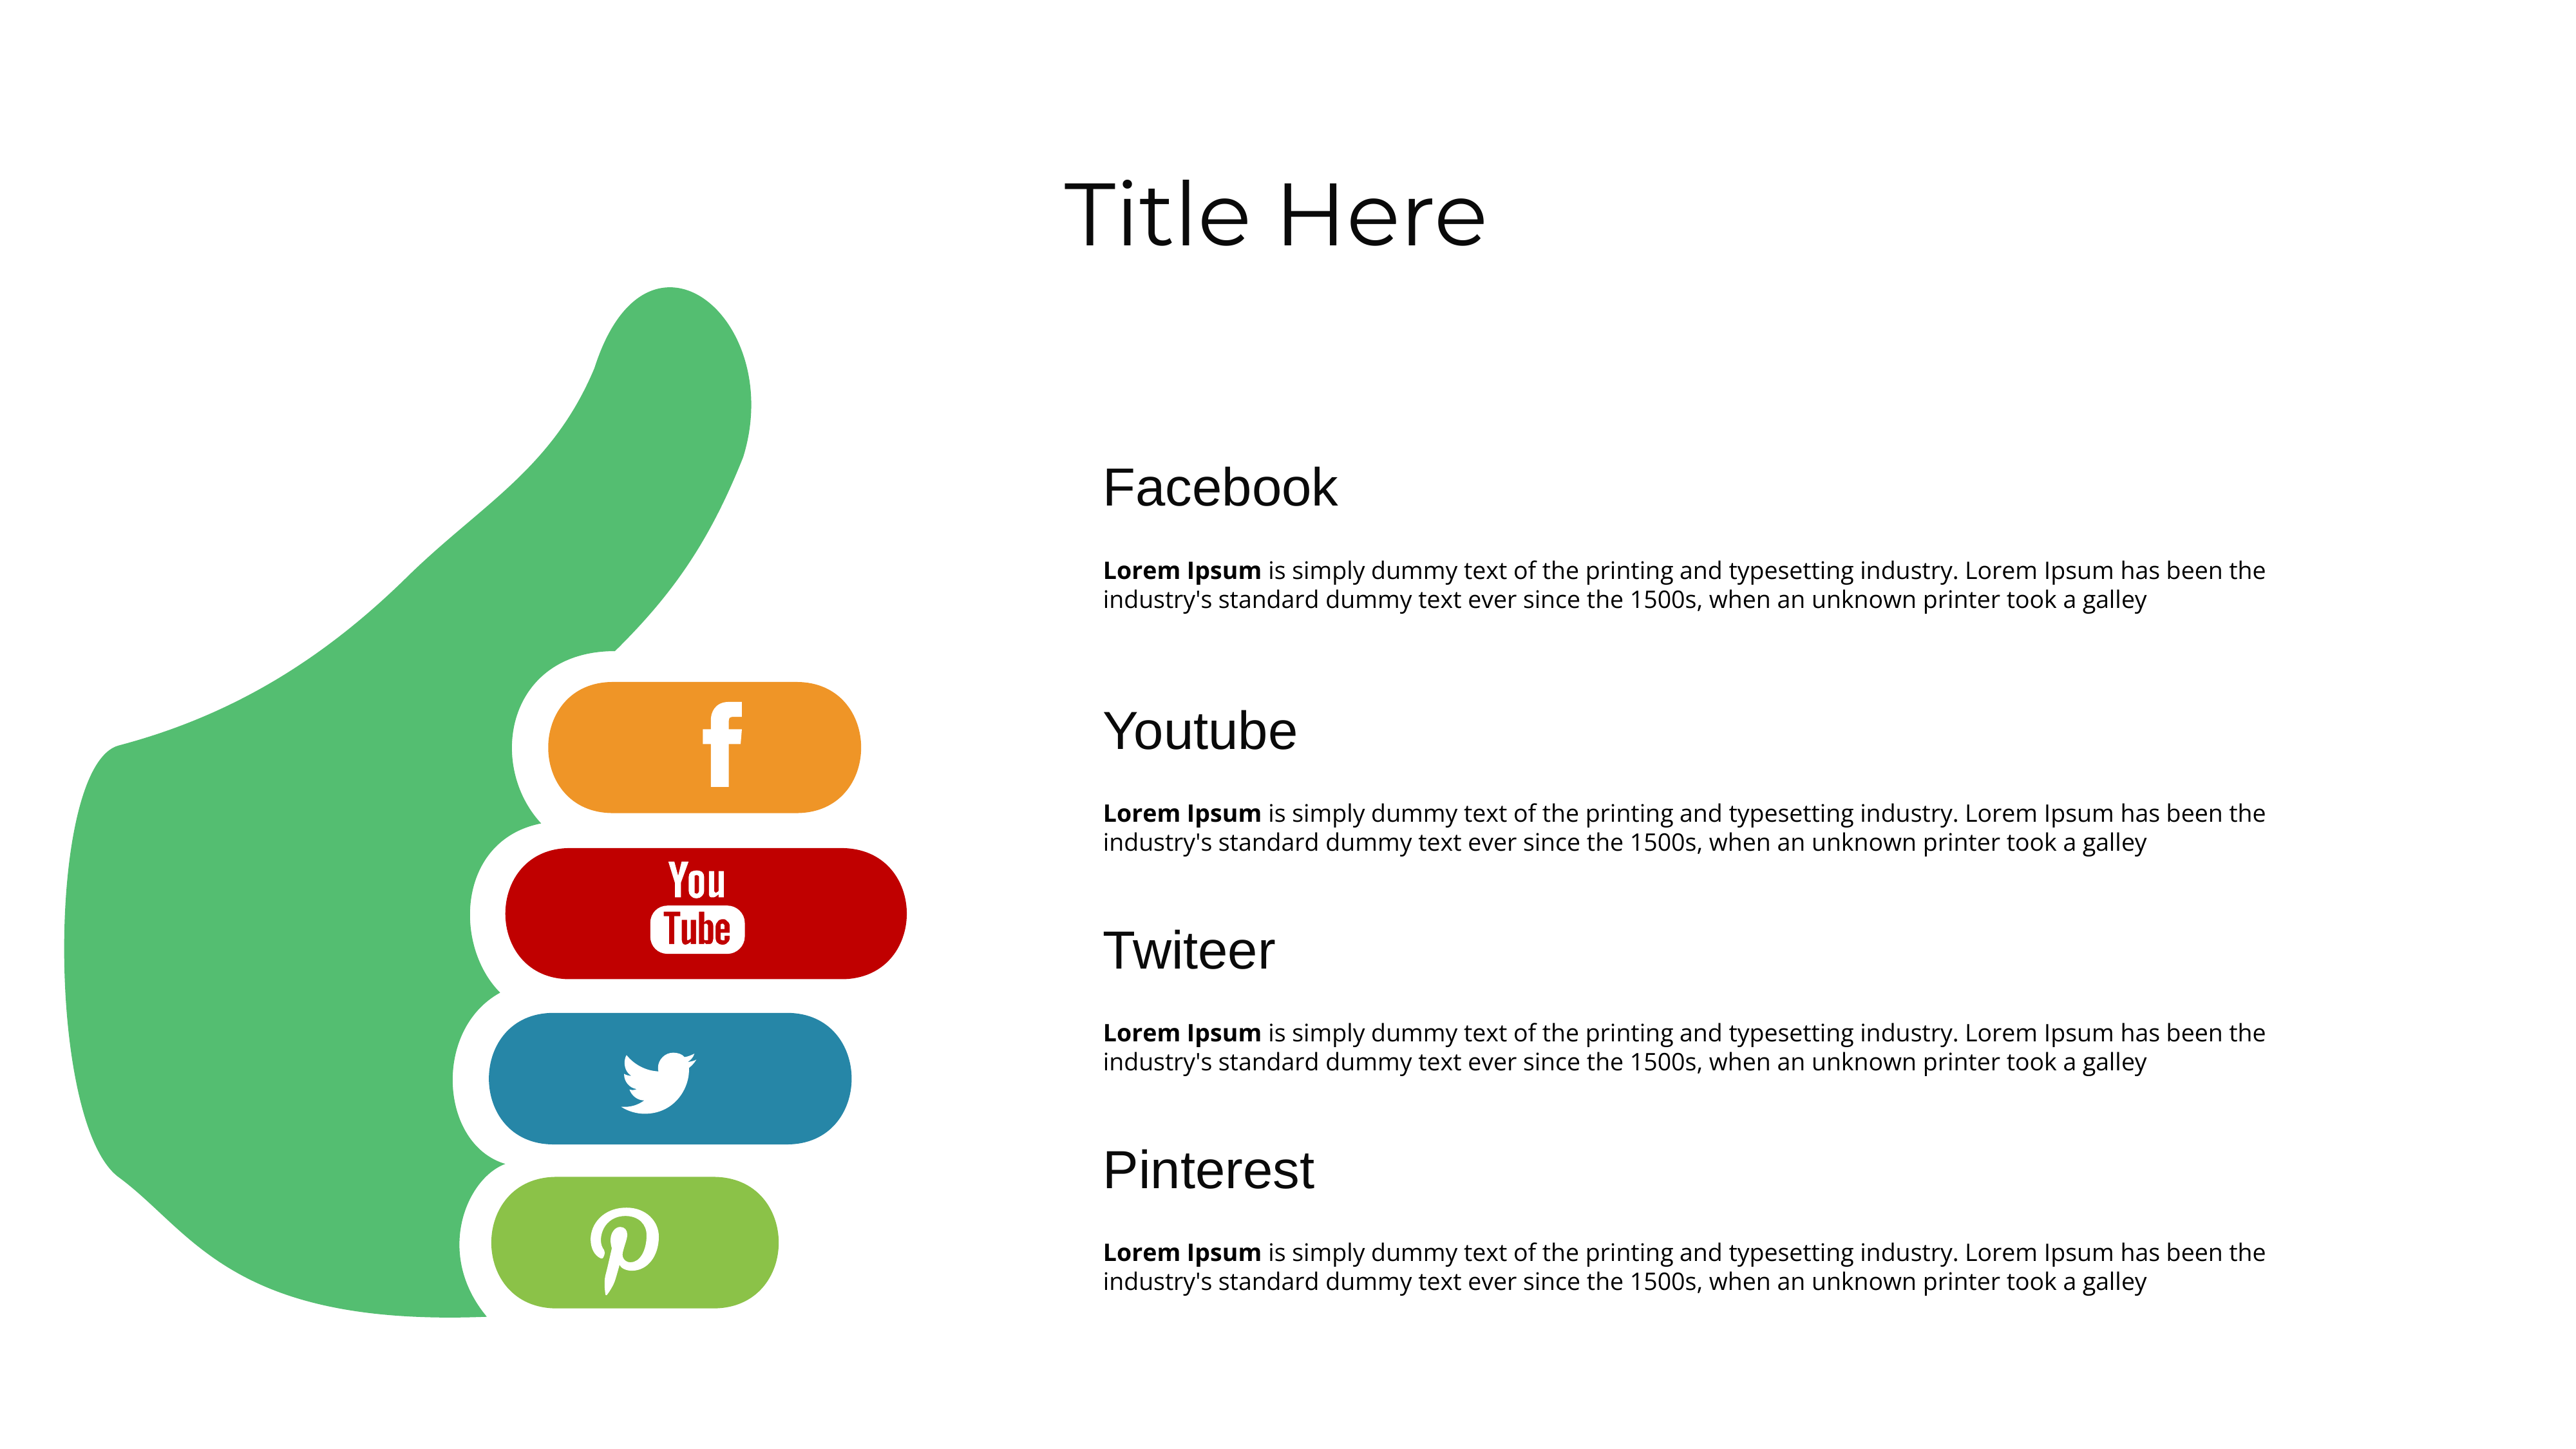

54
# Title Here

Facebook
Lorem Ipsum is simply dummy text of the printing and typesetting industry. Lorem Ipsum has been the industry's standard dummy text ever since the 1500s, when an unknown printer took a galley

Youtube

Lorem Ipsum is simply dummy text of the printing and typesetting industry. Lorem Ipsum has been the industry's standard dummy text ever since the 1500s, when an unknown printer took a galley

Twiteer

Lorem Ipsum is simply dummy text of the printing and typesetting industry. Lorem Ipsum has been the industry's standard dummy text ever since the 1500s, when an unknown printer took a galley

Pinterest

Lorem Ipsum is simply dummy text of the printing and typesetting industry. Lorem Ipsum has been the industry's standard dummy text ever since the 1500s, when an unknown printer took a galley